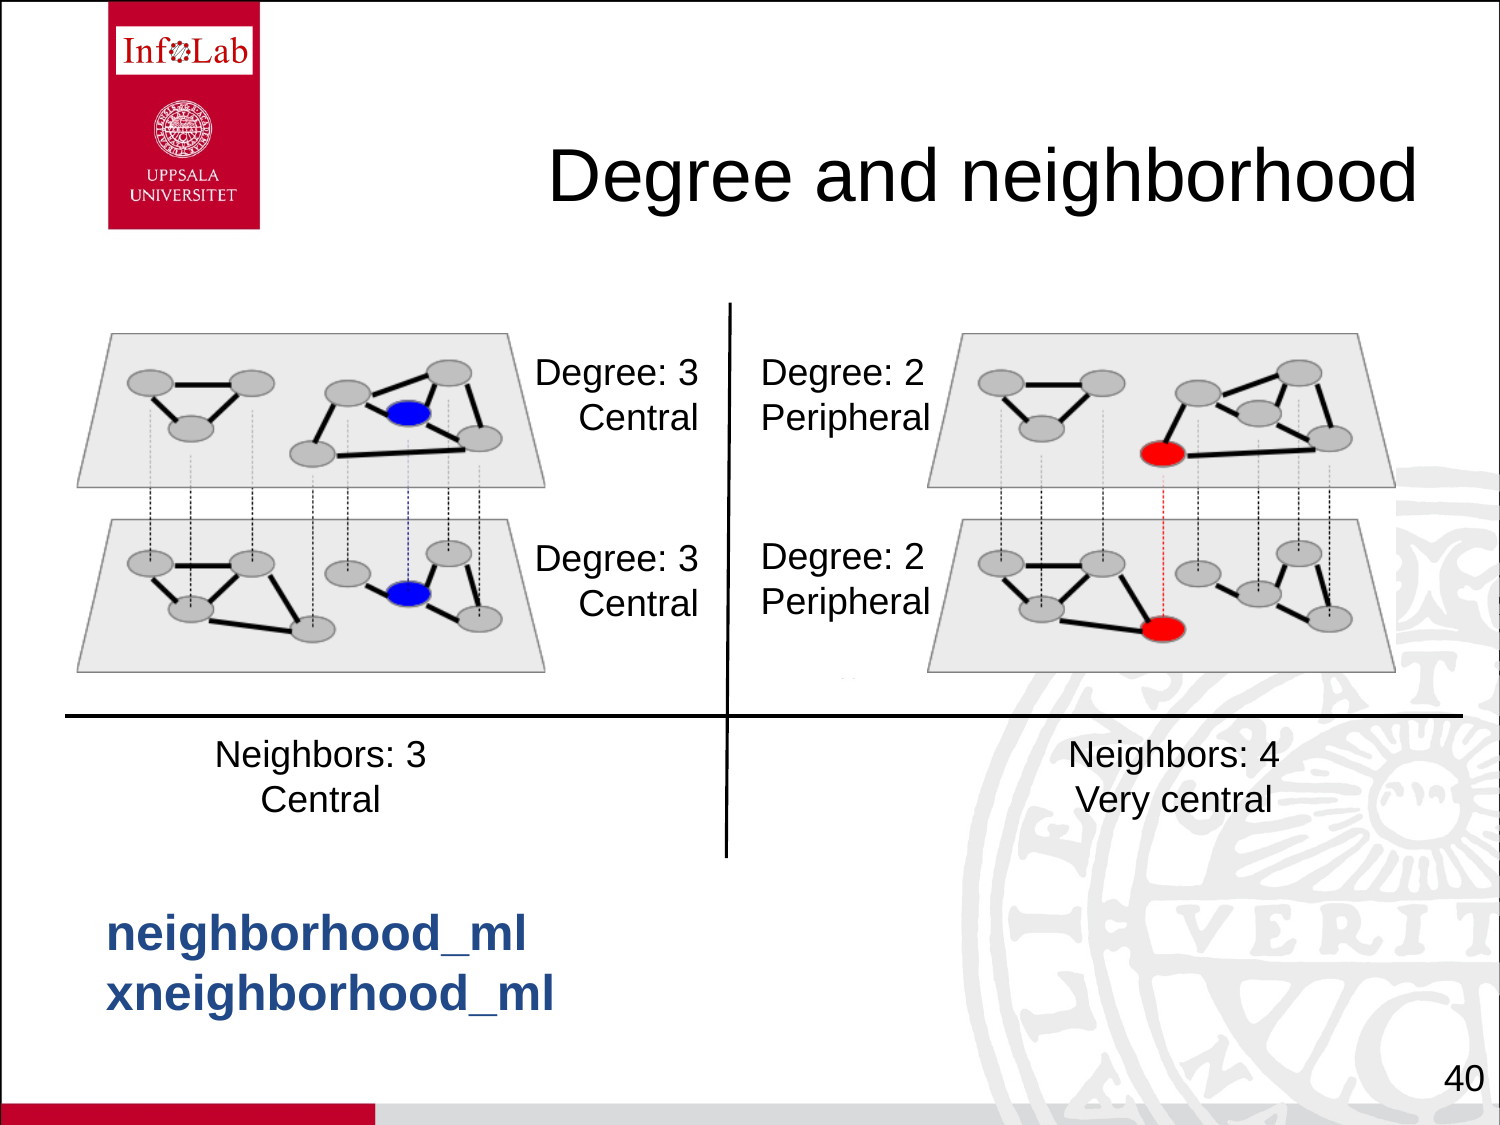

# Degree and neighborhood

Degree: 3
Central
Degree: 2
Peripheral

Degree: 2
Peripheral
Degree: 3
Central
Neighbors: 3
Central
Neighbors: 4
Very central
neighborhood_ml
xneighborhood_ml